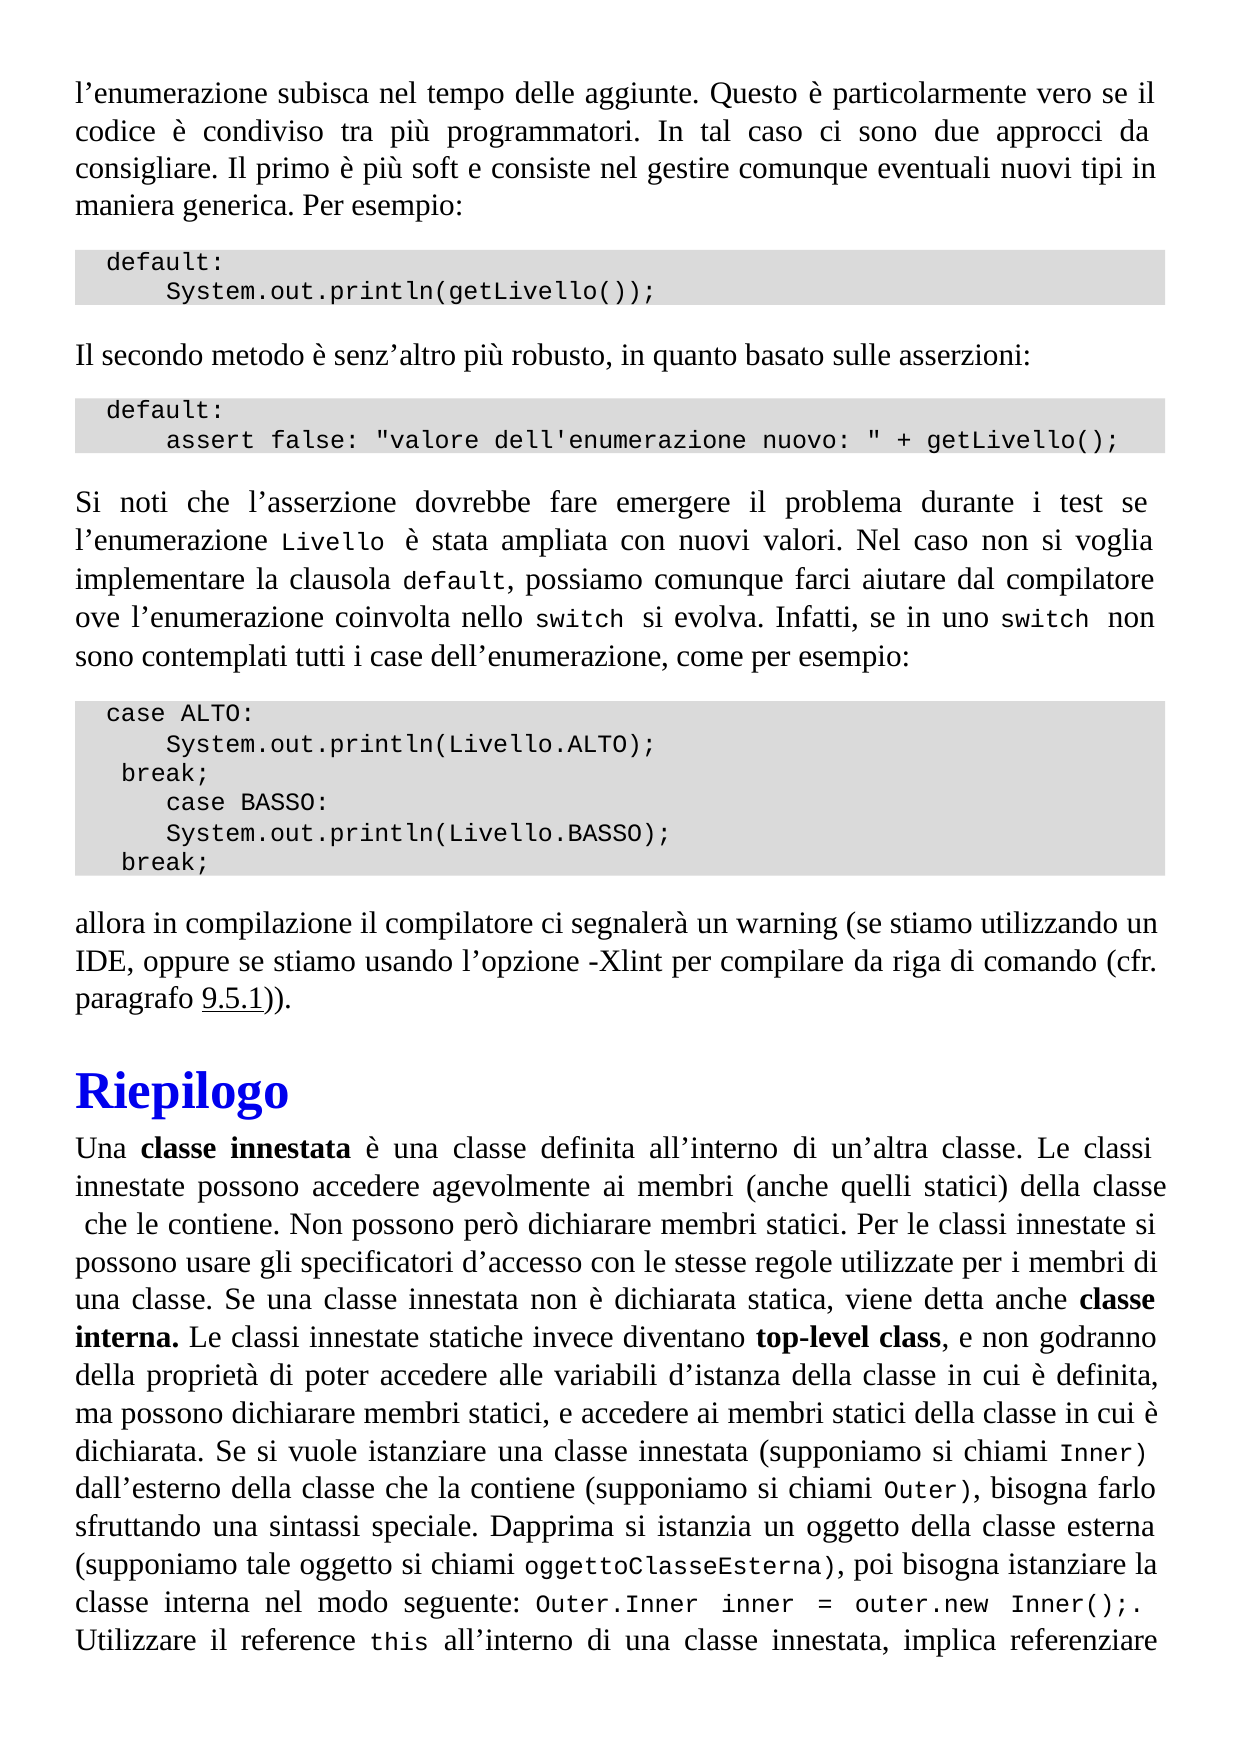

l’enumerazione subisca nel tempo delle aggiunte. Questo è particolarmente vero se il  codice è condiviso tra più programmatori. In tal caso ci sono due approcci da  consigliare. Il primo è più soft e consiste nel gestire comunque eventuali nuovi tipi in  maniera generica. Per esempio:
default:
System.out.println(getLivello());
Il secondo metodo è senz’altro più robusto, in quanto basato sulle asserzioni:
default:
assert false: "valore dell'enumerazione nuovo: " + getLivello();
Si noti che l’asserzione dovrebbe fare emergere il problema durante i test se  l’enumerazione Livello è stata ampliata con nuovi valori. Nel caso non si voglia  implementare la clausola default, possiamo comunque farci aiutare dal compilatore  ove l’enumerazione coinvolta nello switch si evolva. Infatti, se in uno switch non  sono contemplati tutti i case dell’enumerazione, come per esempio:
case ALTO:
System.out.println(Livello.ALTO);  break;
case BASSO:
System.out.println(Livello.BASSO);  break;
allora in compilazione il compilatore ci segnalerà un warning (se stiamo utilizzando un  IDE, oppure se stiamo usando l’opzione -Xlint per compilare da riga di comando (cfr.  paragrafo 9.5.1)).

Riepilogo
Una classe innestata è una classe definita all’interno di un’altra classe. Le classi  innestate possono accedere agevolmente ai membri (anche quelli statici) della classe  che le contiene. Non possono però dichiarare membri statici. Per le classi innestate si  possono usare gli specificatori d’accesso con le stesse regole utilizzate per i membri di  una classe. Se una classe innestata non è dichiarata statica, viene detta anche classe  interna. Le classi innestate statiche invece diventano top-level class, e non godranno  della proprietà di poter accedere alle variabili d’istanza della classe in cui è definita,  ma possono dichiarare membri statici, e accedere ai membri statici della classe in cui è  dichiarata. Se si vuole istanziare una classe innestata (supponiamo si chiami Inner)  dall’esterno della classe che la contiene (supponiamo si chiami Outer), bisogna farlo  sfruttando una sintassi speciale. Dapprima si istanzia un oggetto della classe esterna  (supponiamo tale oggetto si chiami oggettoClasseEsterna), poi bisogna istanziare la  classe interna nel modo seguente: Outer.Inner inner = outer.new Inner();.  Utilizzare il reference this all’interno di una classe innestata, implica referenziare